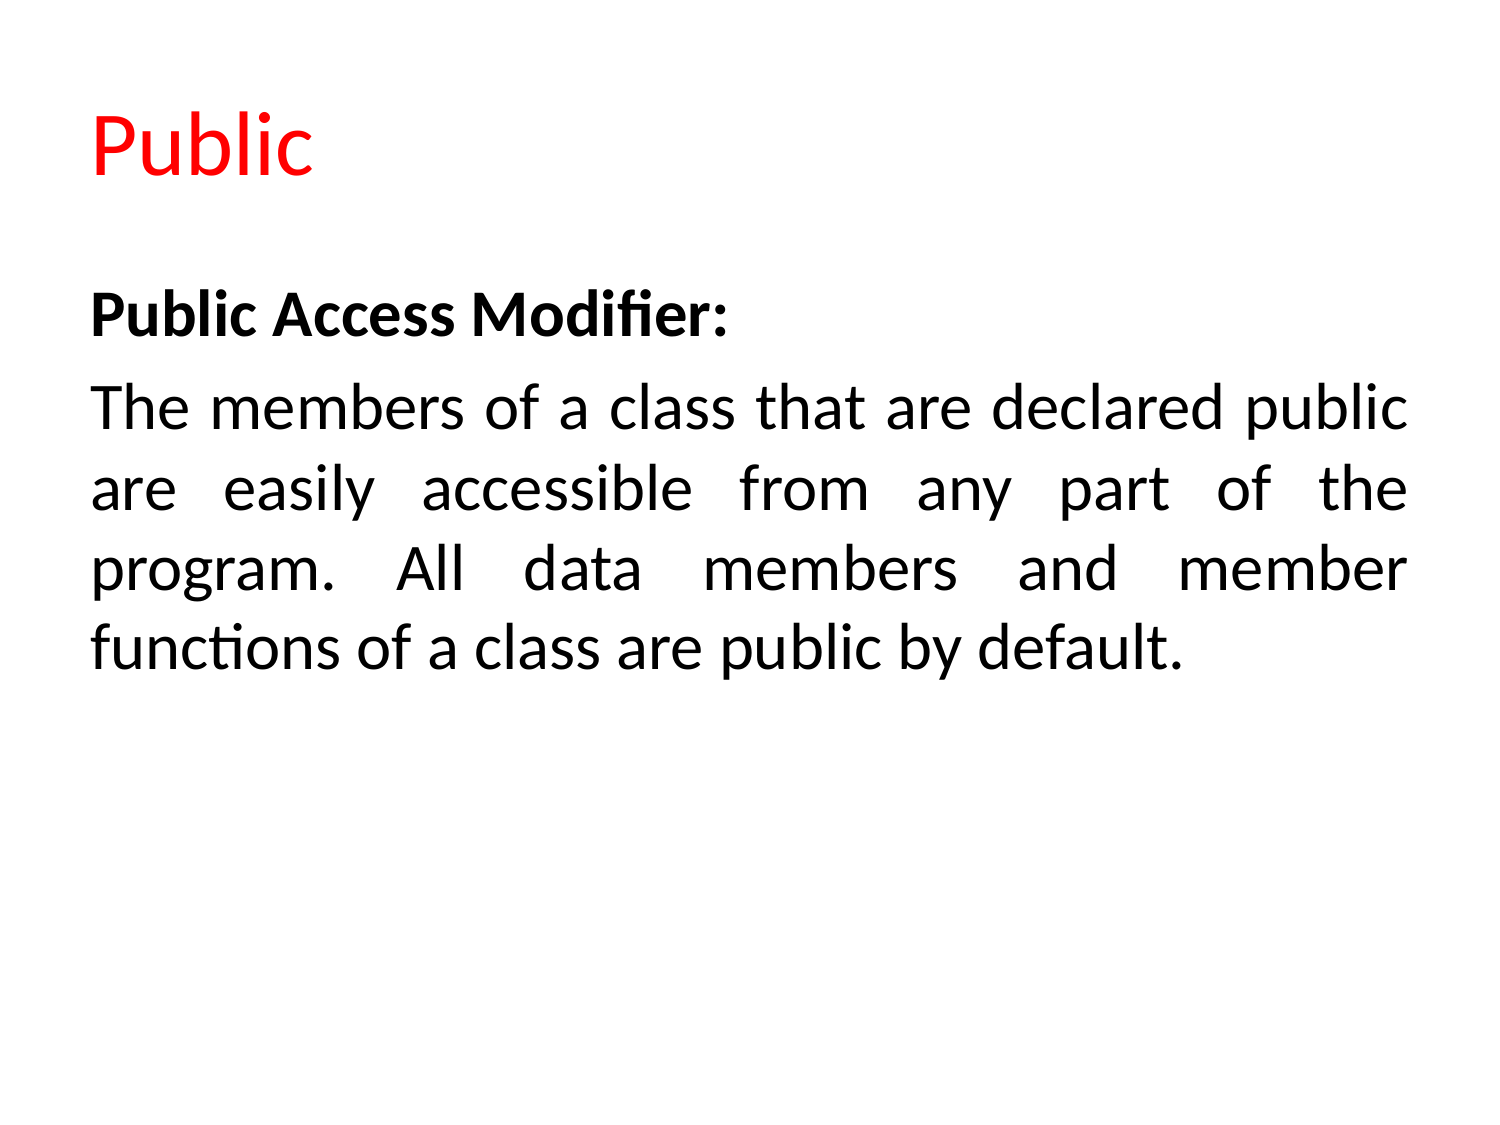

# Public
Public Access Modifier:
The members of a class that are declared public are easily accessible from any part of the program. All data members and member functions of a class are public by default.